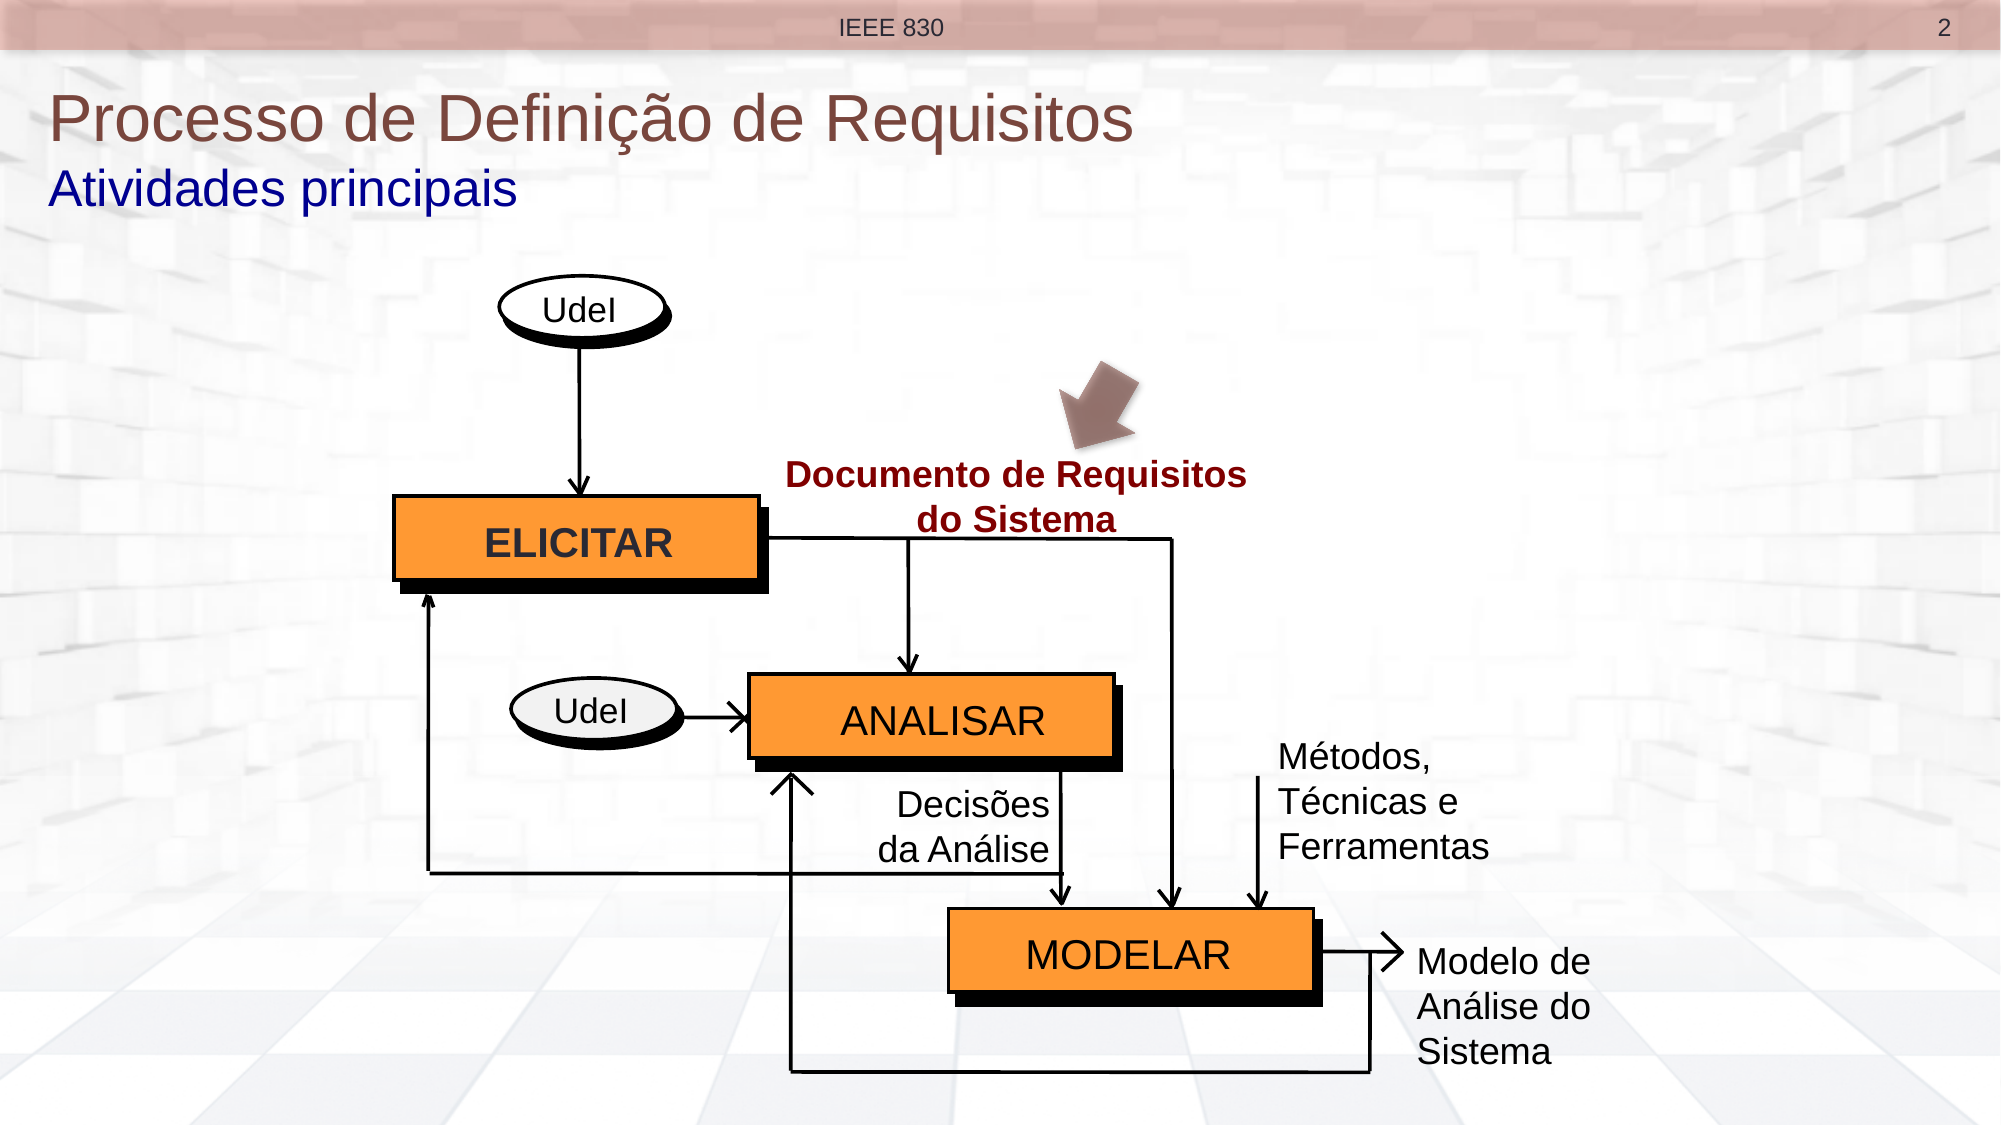

2
IEEE 830
# Processo de Definição de Requisitos Atividades principais

UdeI

Documento de Requisitos
do Sistema

ELICITAR

ANALISAR

UdeI

Métodos,
Técnicas e
Ferramentas

Decisões
da Análise

MODELAR

Modelo de
Análise do
Sistema